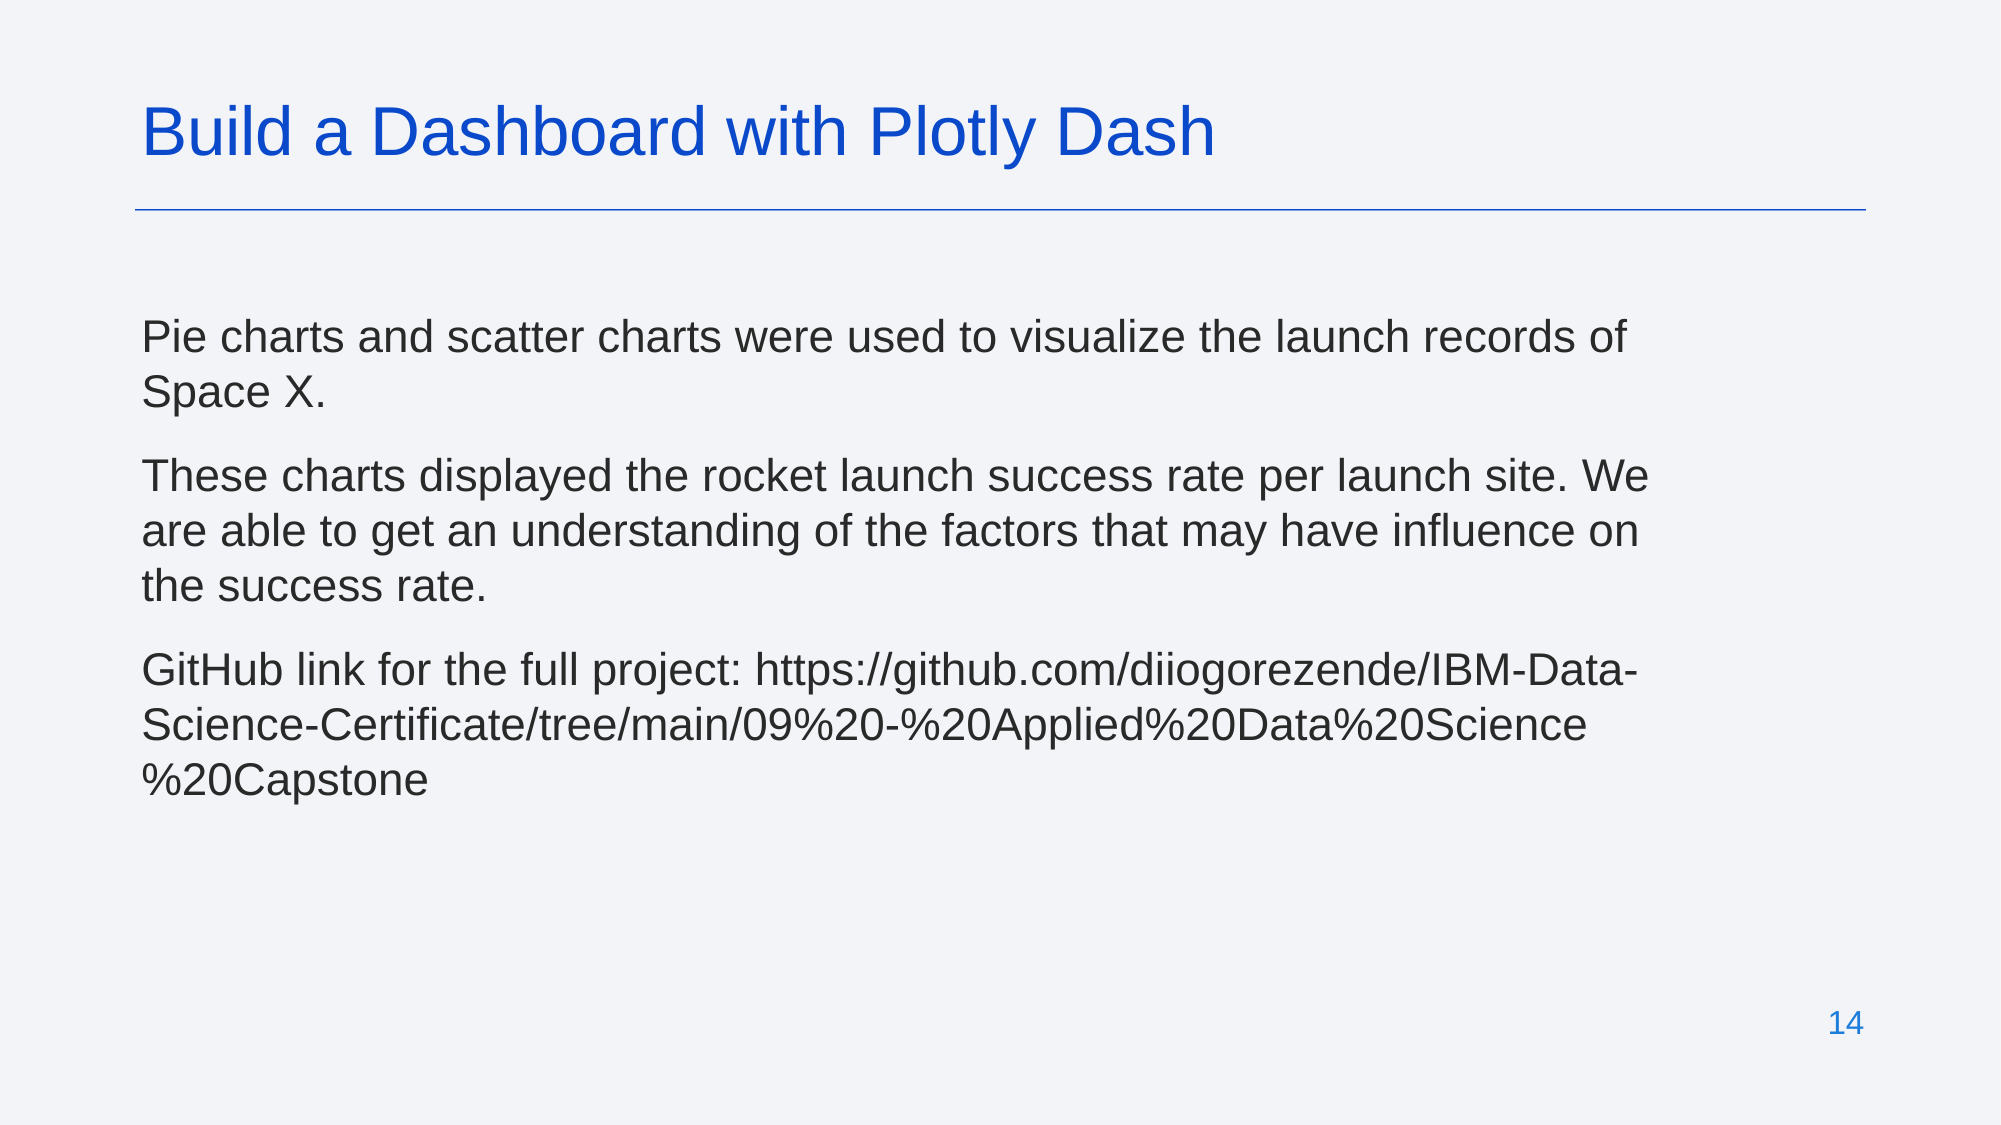

Build a Dashboard with Plotly Dash
Pie charts and scatter charts were used to visualize the launch records of Space X.
These charts displayed the rocket launch success rate per launch site. We are able to get an understanding of the factors that may have influence on the success rate.
GitHub link for the full project: https://github.com/diiogorezende/IBM-Data-Science-Certificate/tree/main/09%20-%20Applied%20Data%20Science%20Capstone

14